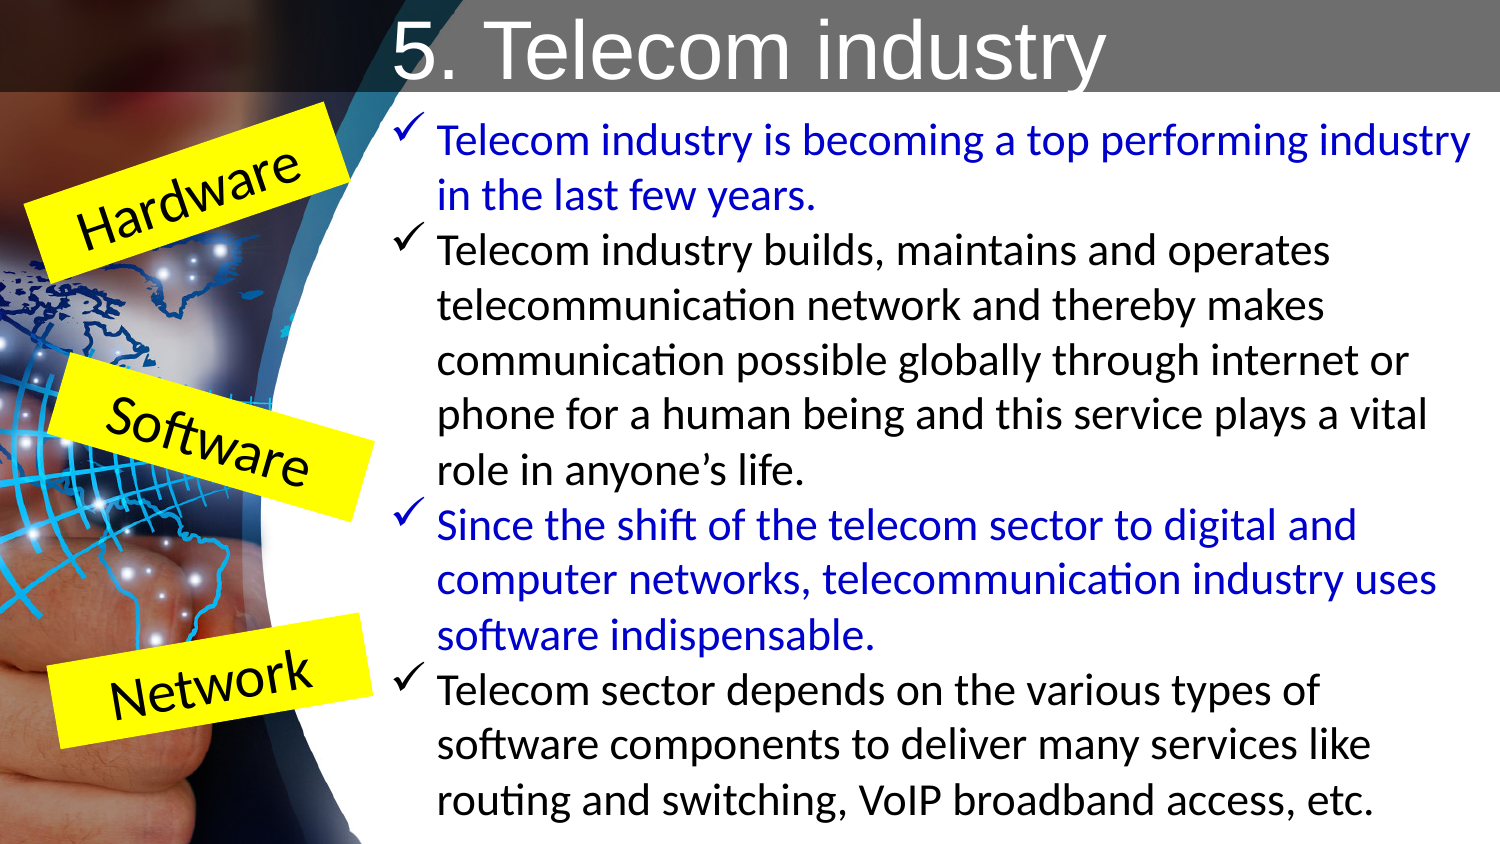

# 5. Telecom industry
Telecom industry is becoming a top performing industry in the last few years.
Telecom industry builds, maintains and operates telecommunication network and thereby makes communication possible globally through internet or phone for a human being and this service plays a vital role in anyone’s life.
Since the shift of the telecom sector to digital and computer networks, telecommunication industry uses software indispensable.
Telecom sector depends on the various types of software components to deliver many services like routing and switching, VoIP broadband access, etc.
Hardware
Software
Network